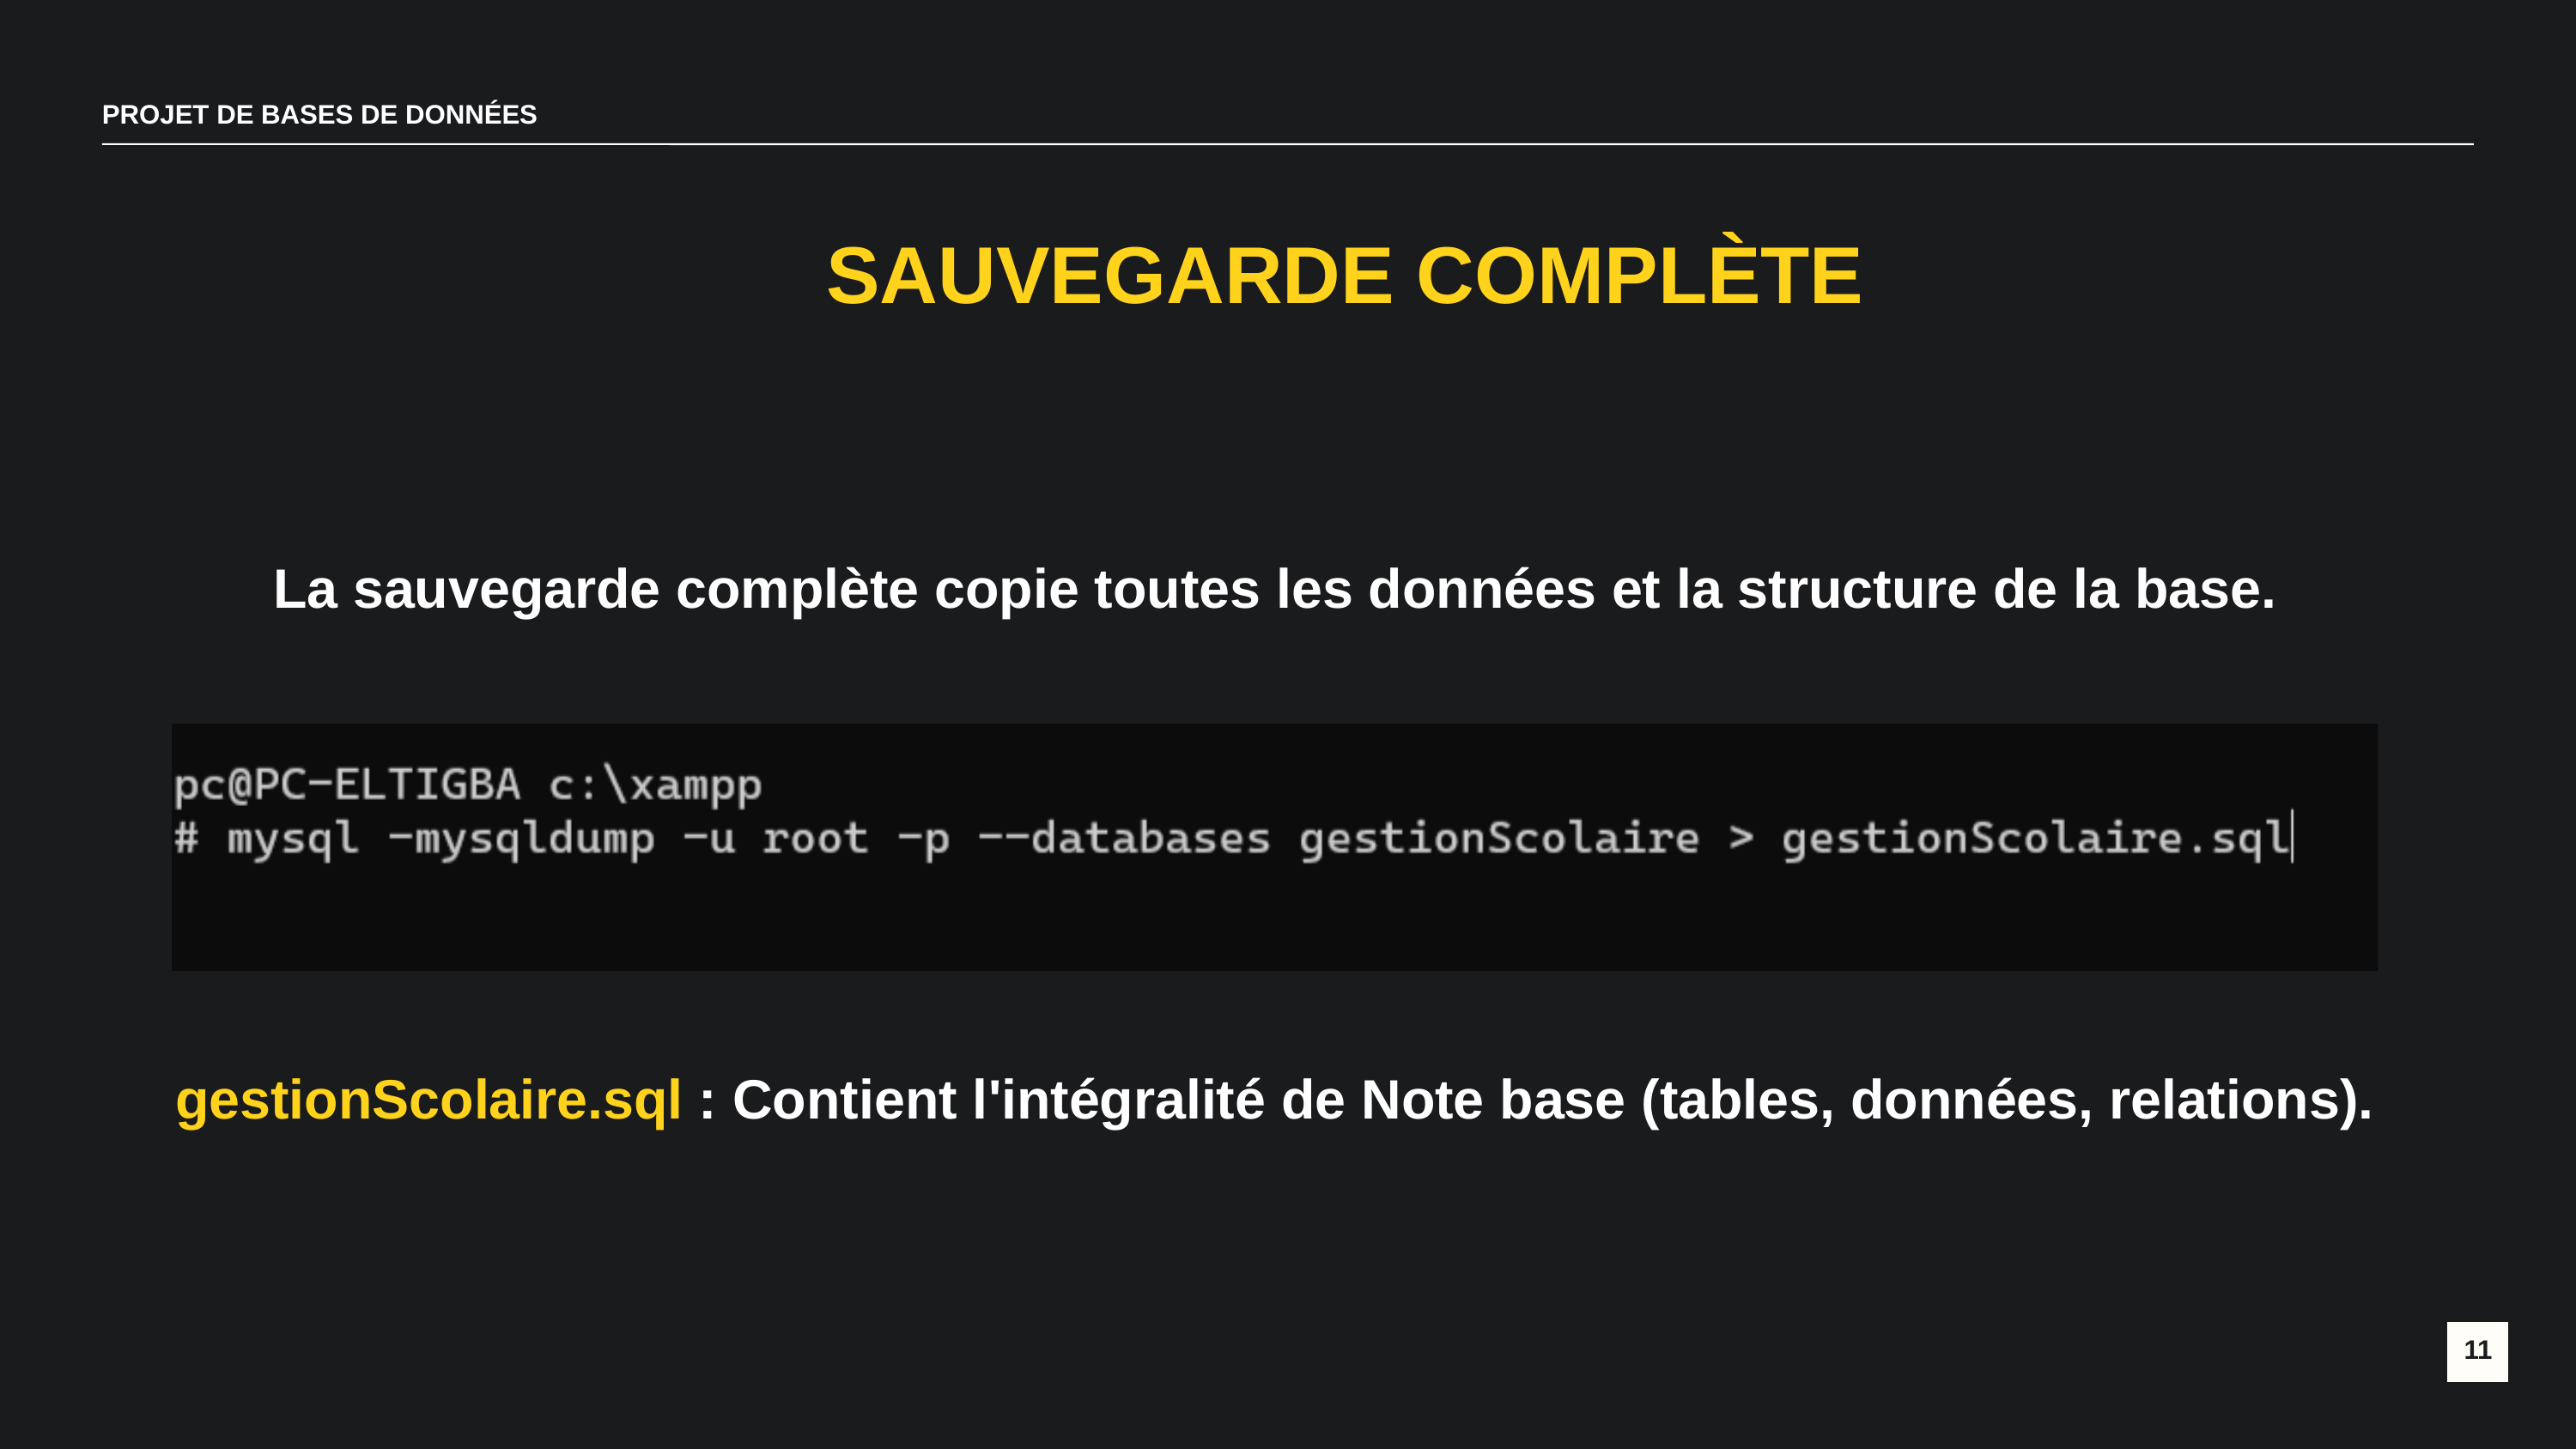

PROJET DE BASES DE DONNÉES

SAUVEGARDE COMPLÈTE
La sauvegarde complète copie toutes les données et la structure de la base.

gestionScolaire.sql : Contient l'intégralité de Note base (tables, données, relations).

11